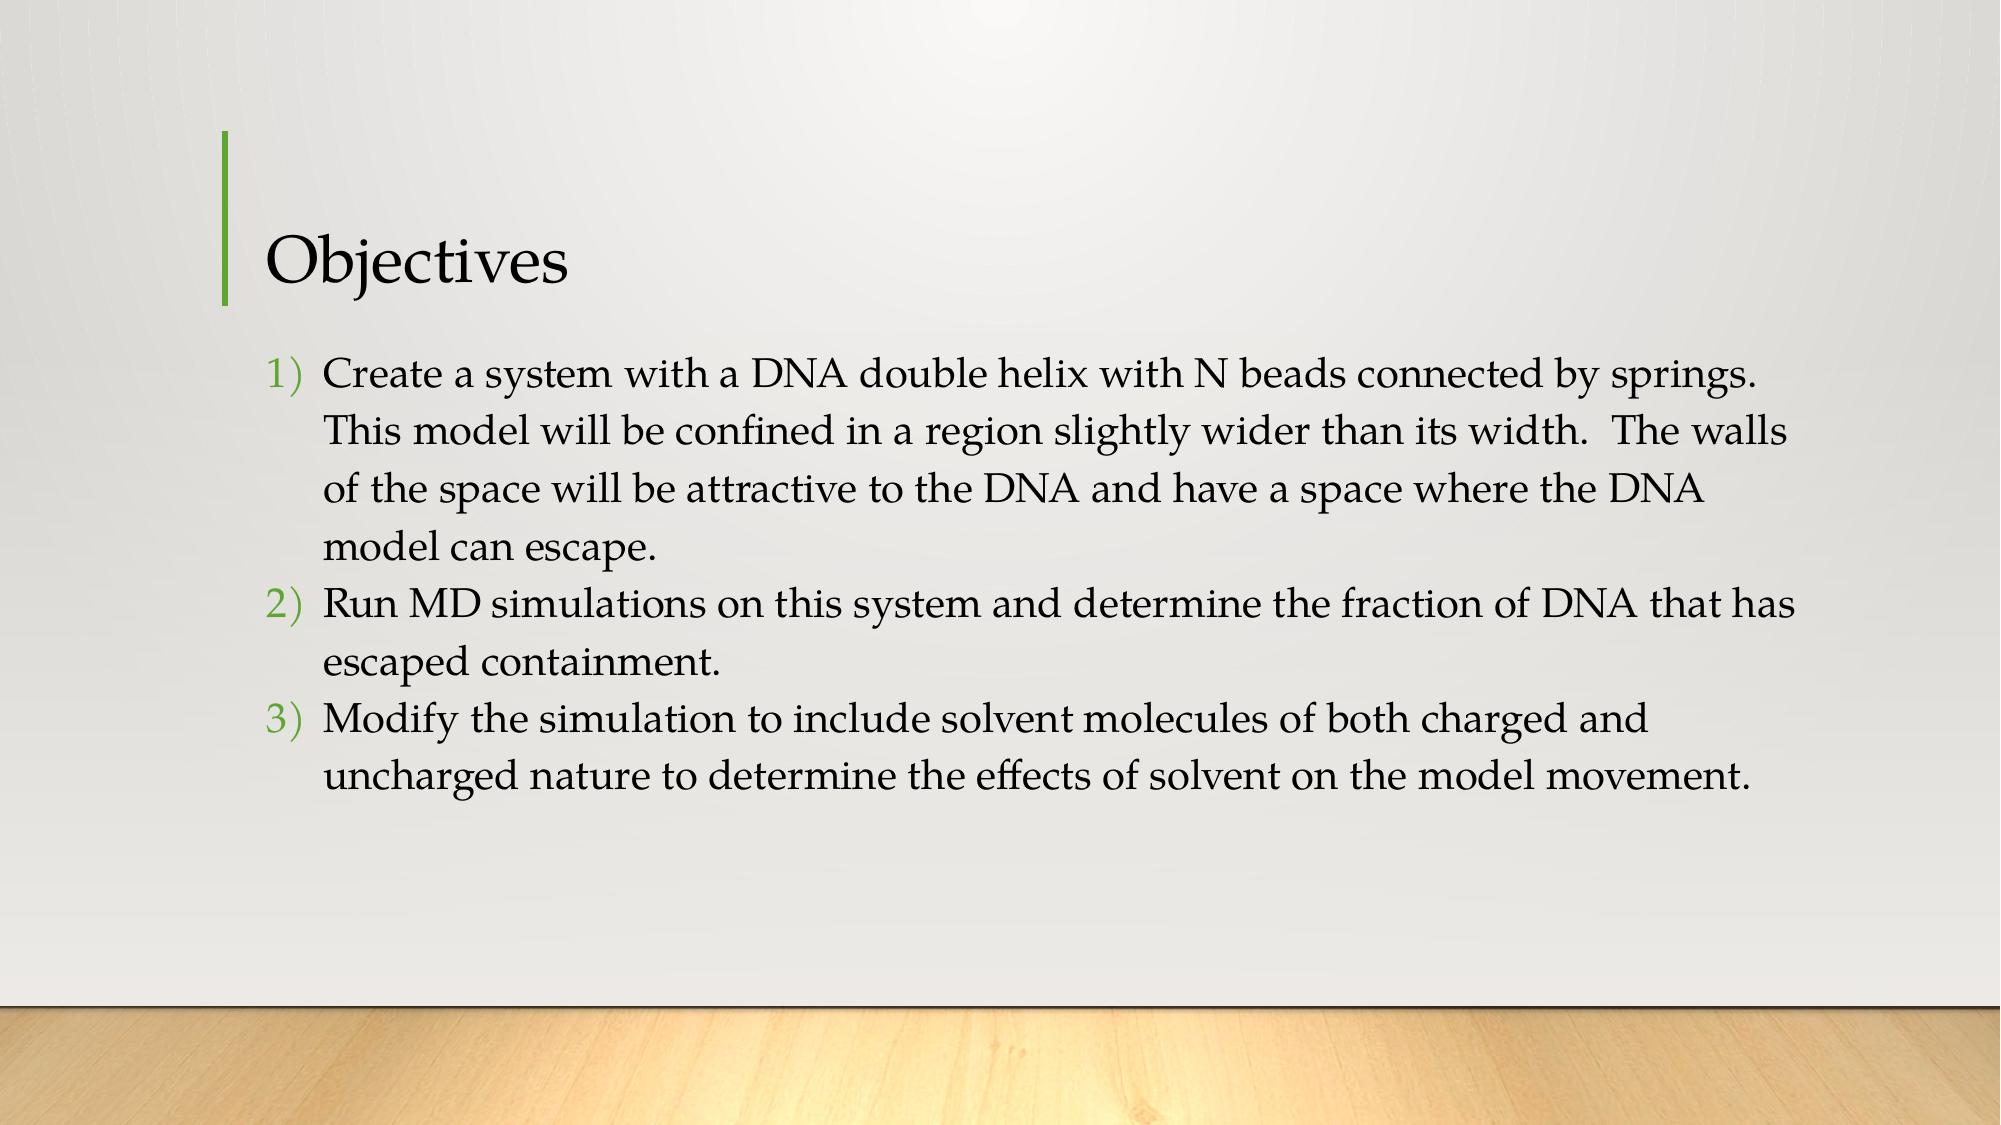

# Objectives
Create a system with a DNA double helix with N beads connected by springs.  This model will be confined in a region slightly wider than its width.  The walls of the space will be attractive to the DNA and have a space where the DNA model can escape.
Run MD simulations on this system and determine the fraction of DNA that has escaped containment.
Modify the simulation to include solvent molecules of both charged and uncharged nature to determine the effects of solvent on the model movement.